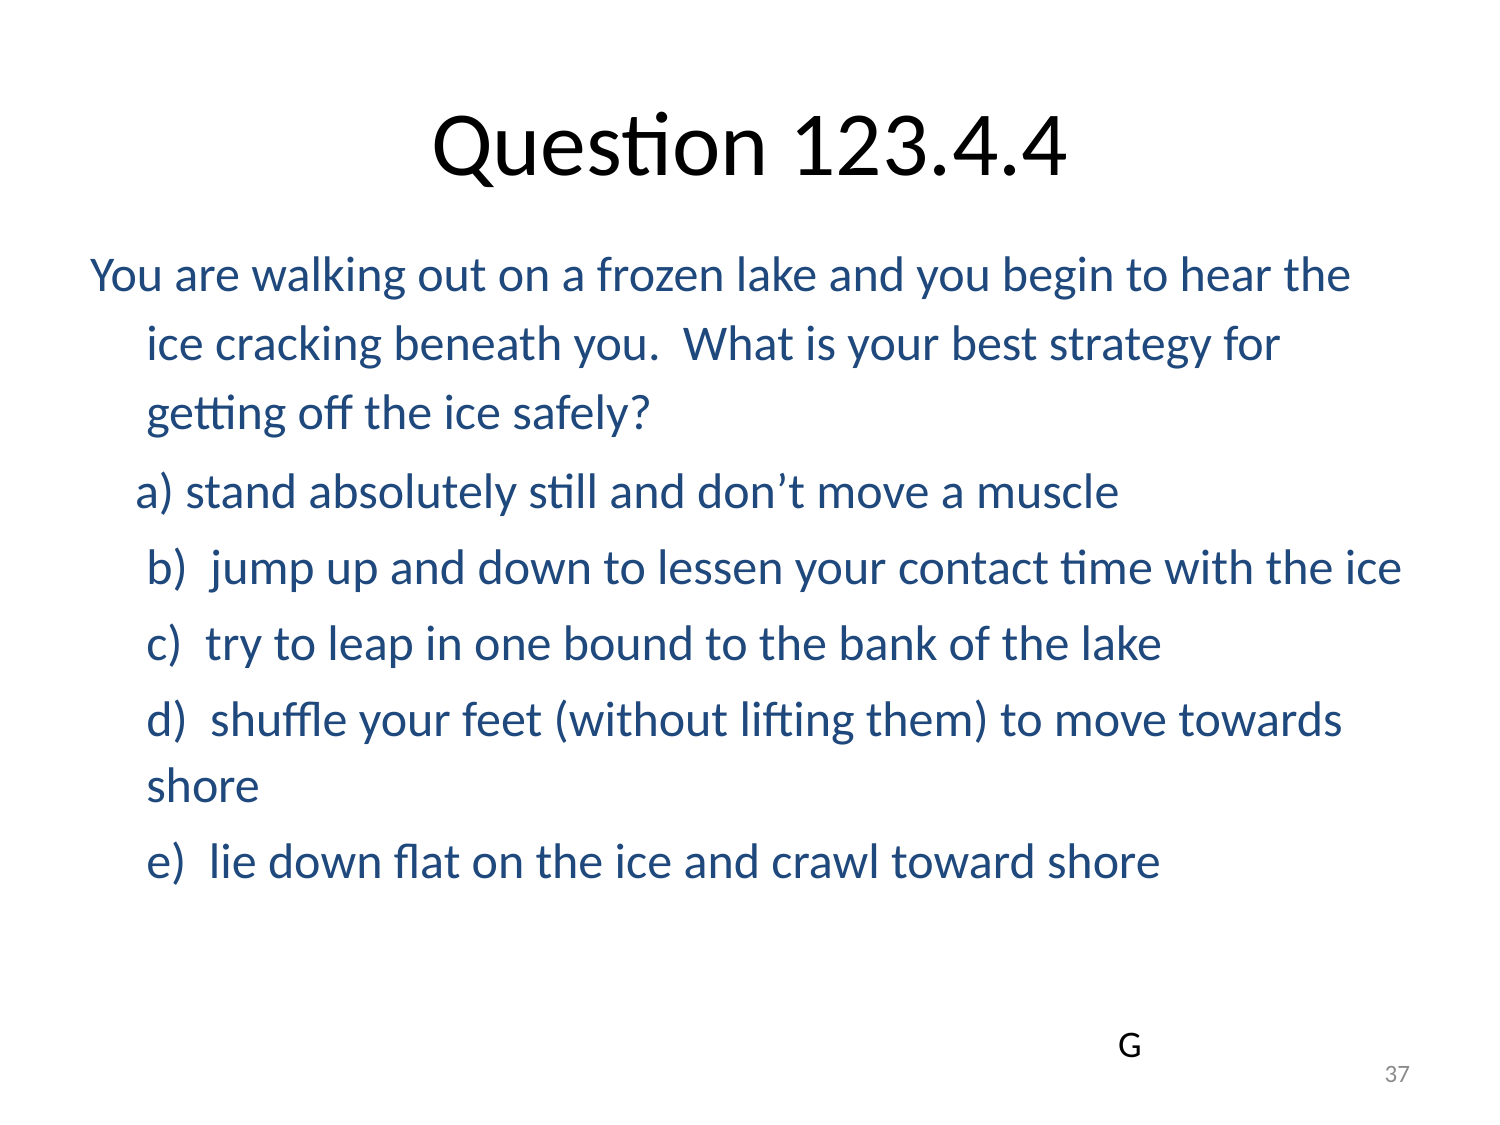

# Question 123.4.4
You are walking out on a frozen lake and you begin to hear the ice cracking beneath you.  What is your best strategy for getting off the ice safely?
    a) stand absolutely still and don’t move a muscle
	b)  jump up and down to lessen your contact time with the ice
	c)  try to leap in one bound to the bank of the lake
	d)  shuffle your feet (without lifting them) to move towards shore
	e)  lie down flat on the ice and crawl toward shore

G
37